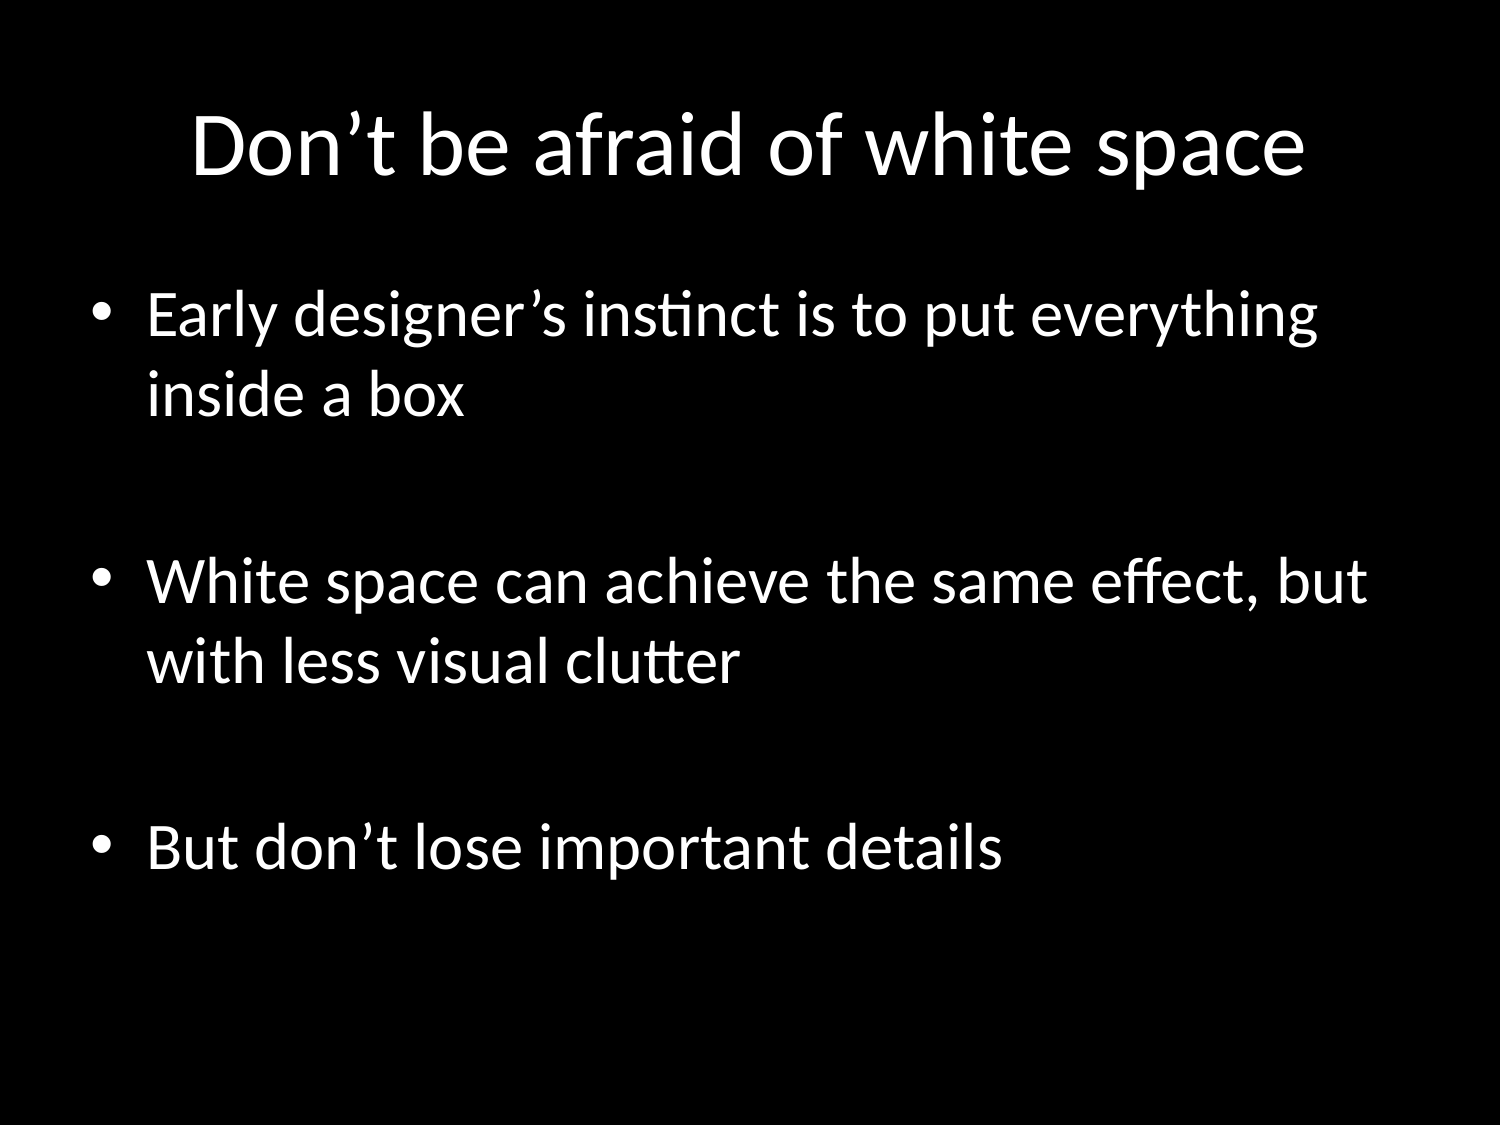

# Don’t be afraid of white space
Early designer’s instinct is to put everything inside a box

White space can achieve the same effect, but with less visual clutter

But don’t lose important details